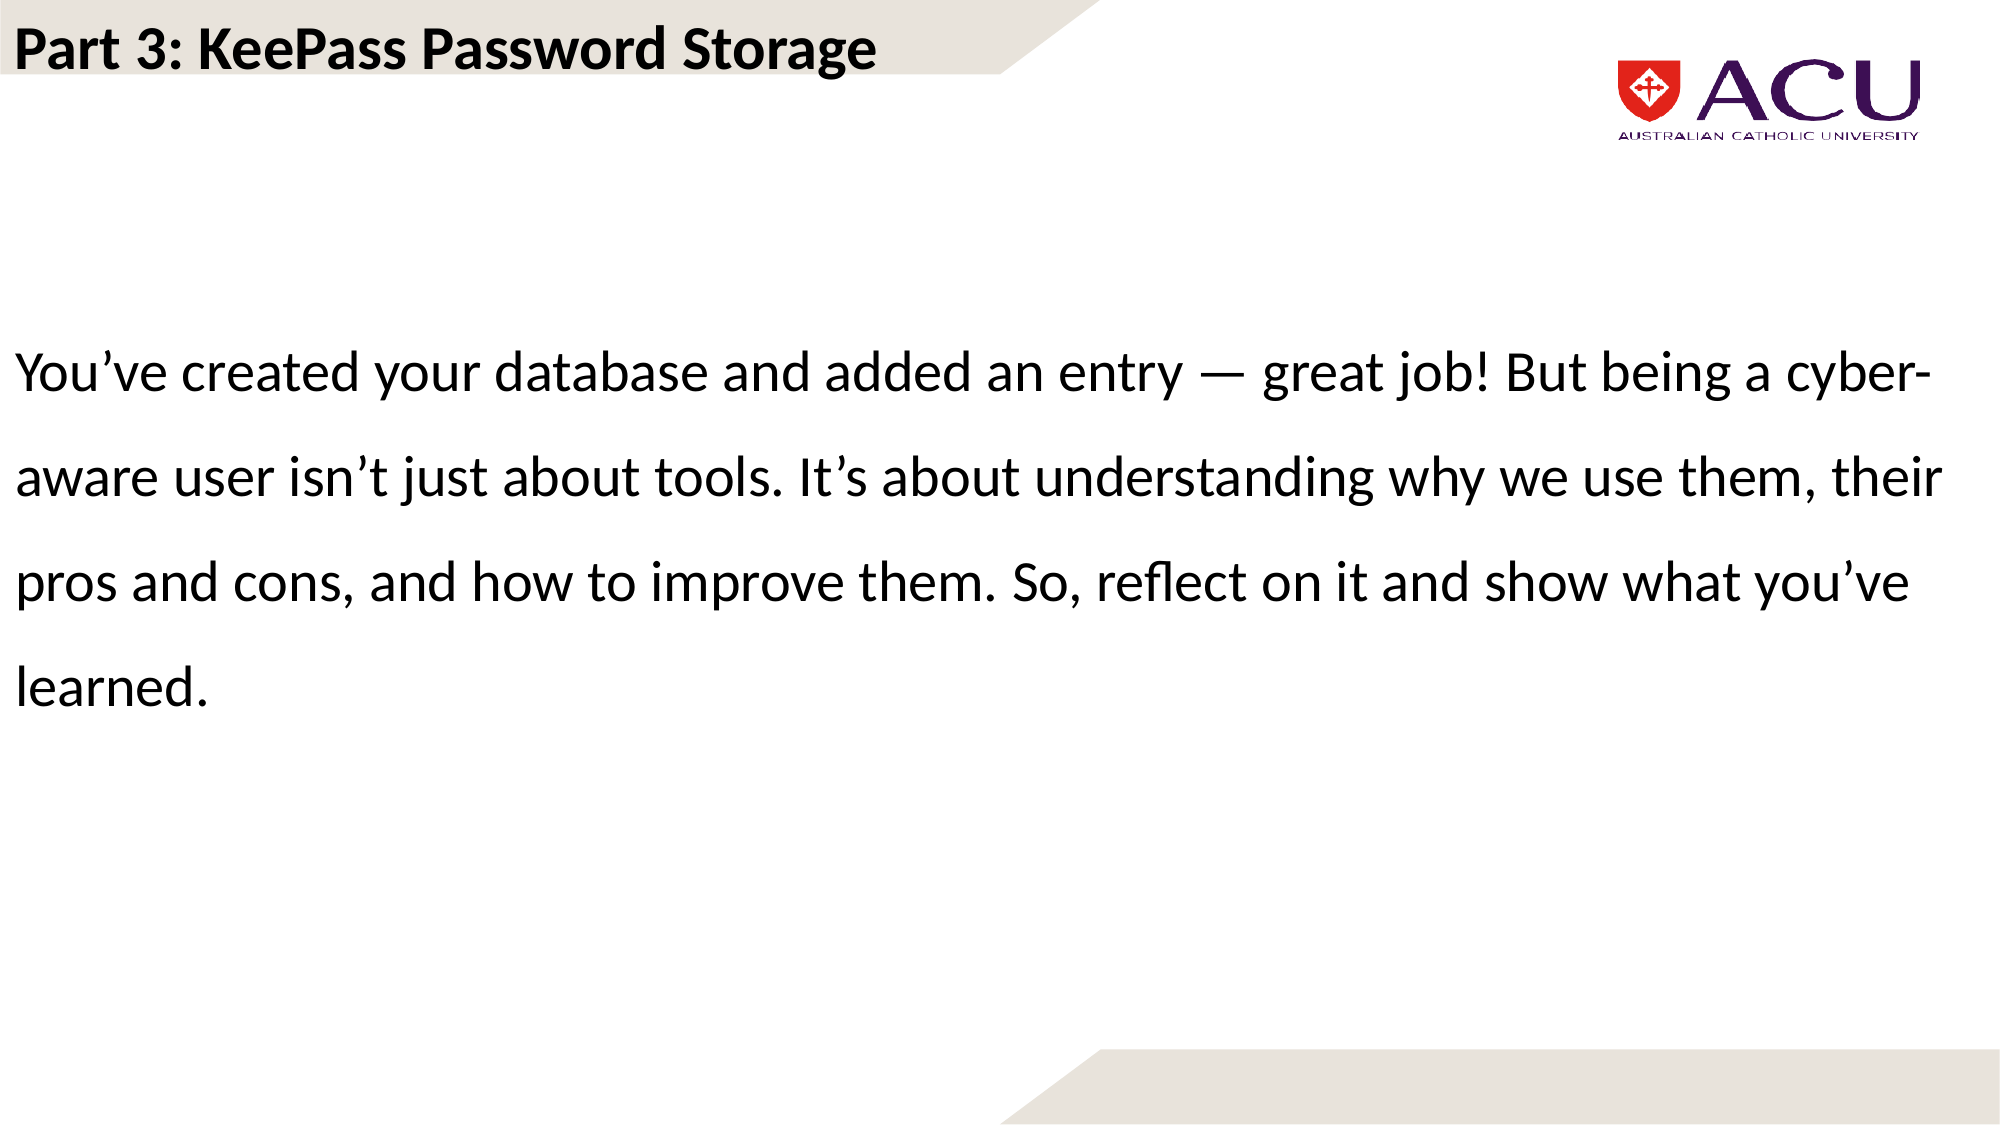

Part 3: KeePass Password Storage
You’ve created your database and added an entry — great job! But being a cyber-aware user isn’t just about tools. It’s about understanding why we use them, their pros and cons, and how to improve them. So, reflect on it and show what you’ve learned.